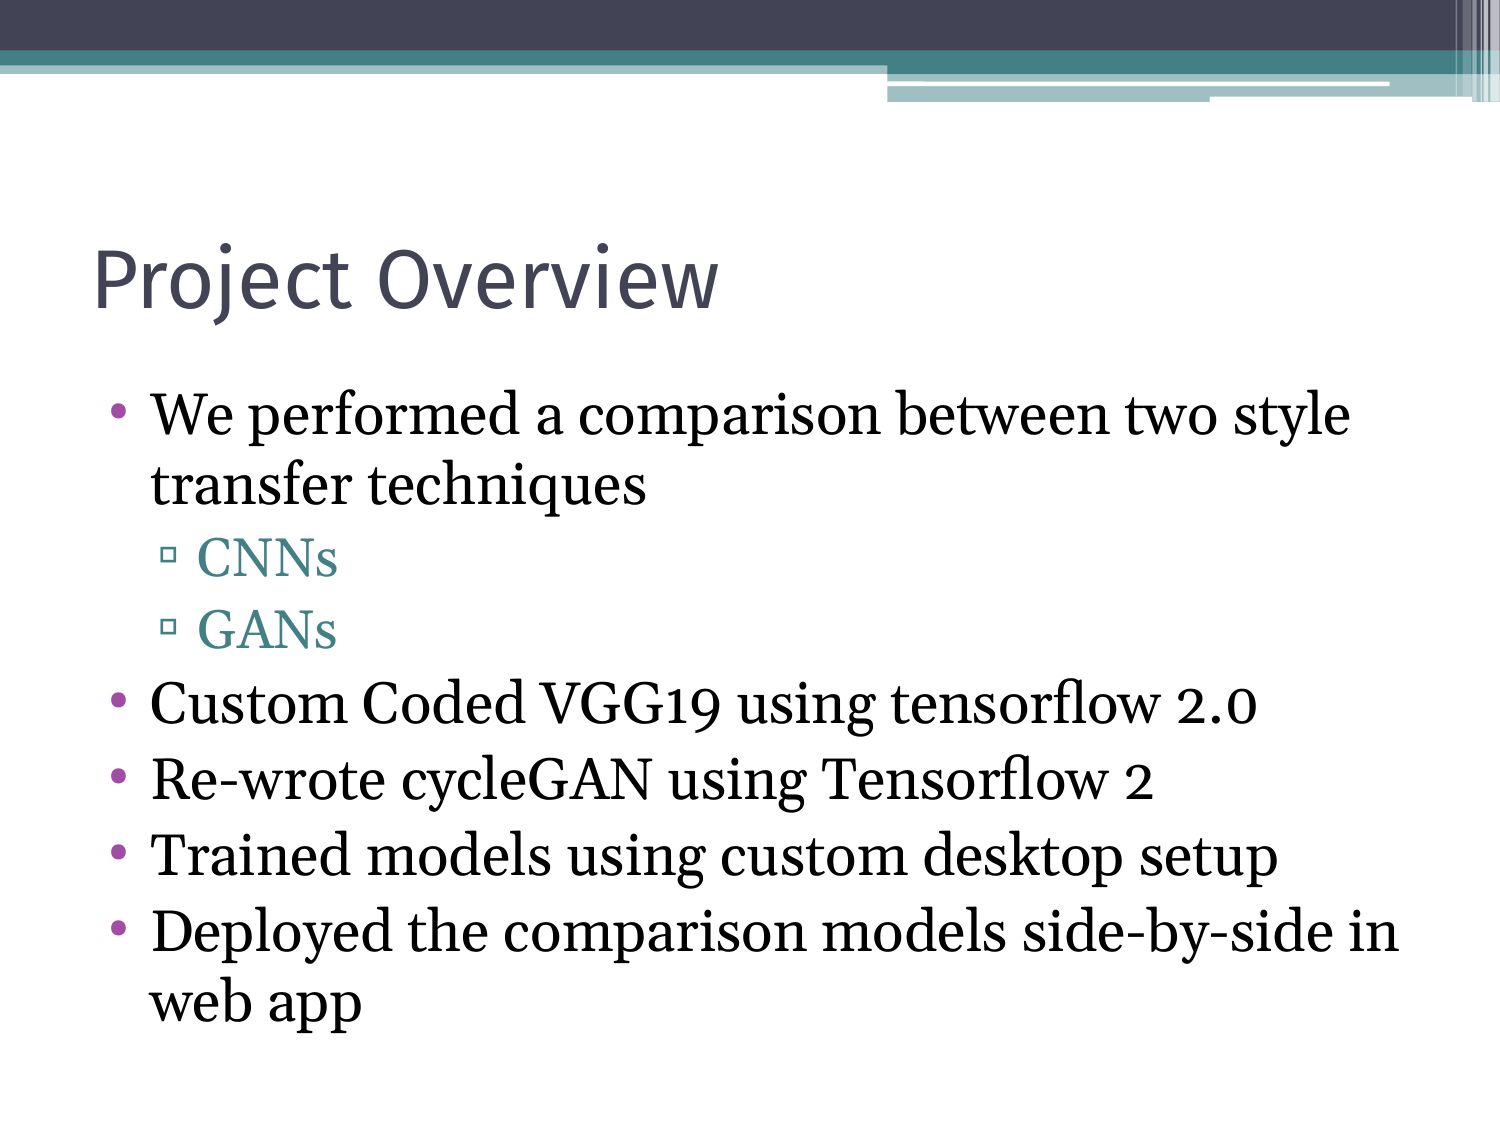

# Project Overview
We performed a comparison between two style transfer techniques
CNNs
GANs
Custom Coded VGG19 using tensorflow 2.0
Re-wrote cycleGAN using Tensorflow 2
Trained models using custom desktop setup
Deployed the comparison models side-by-side in web app